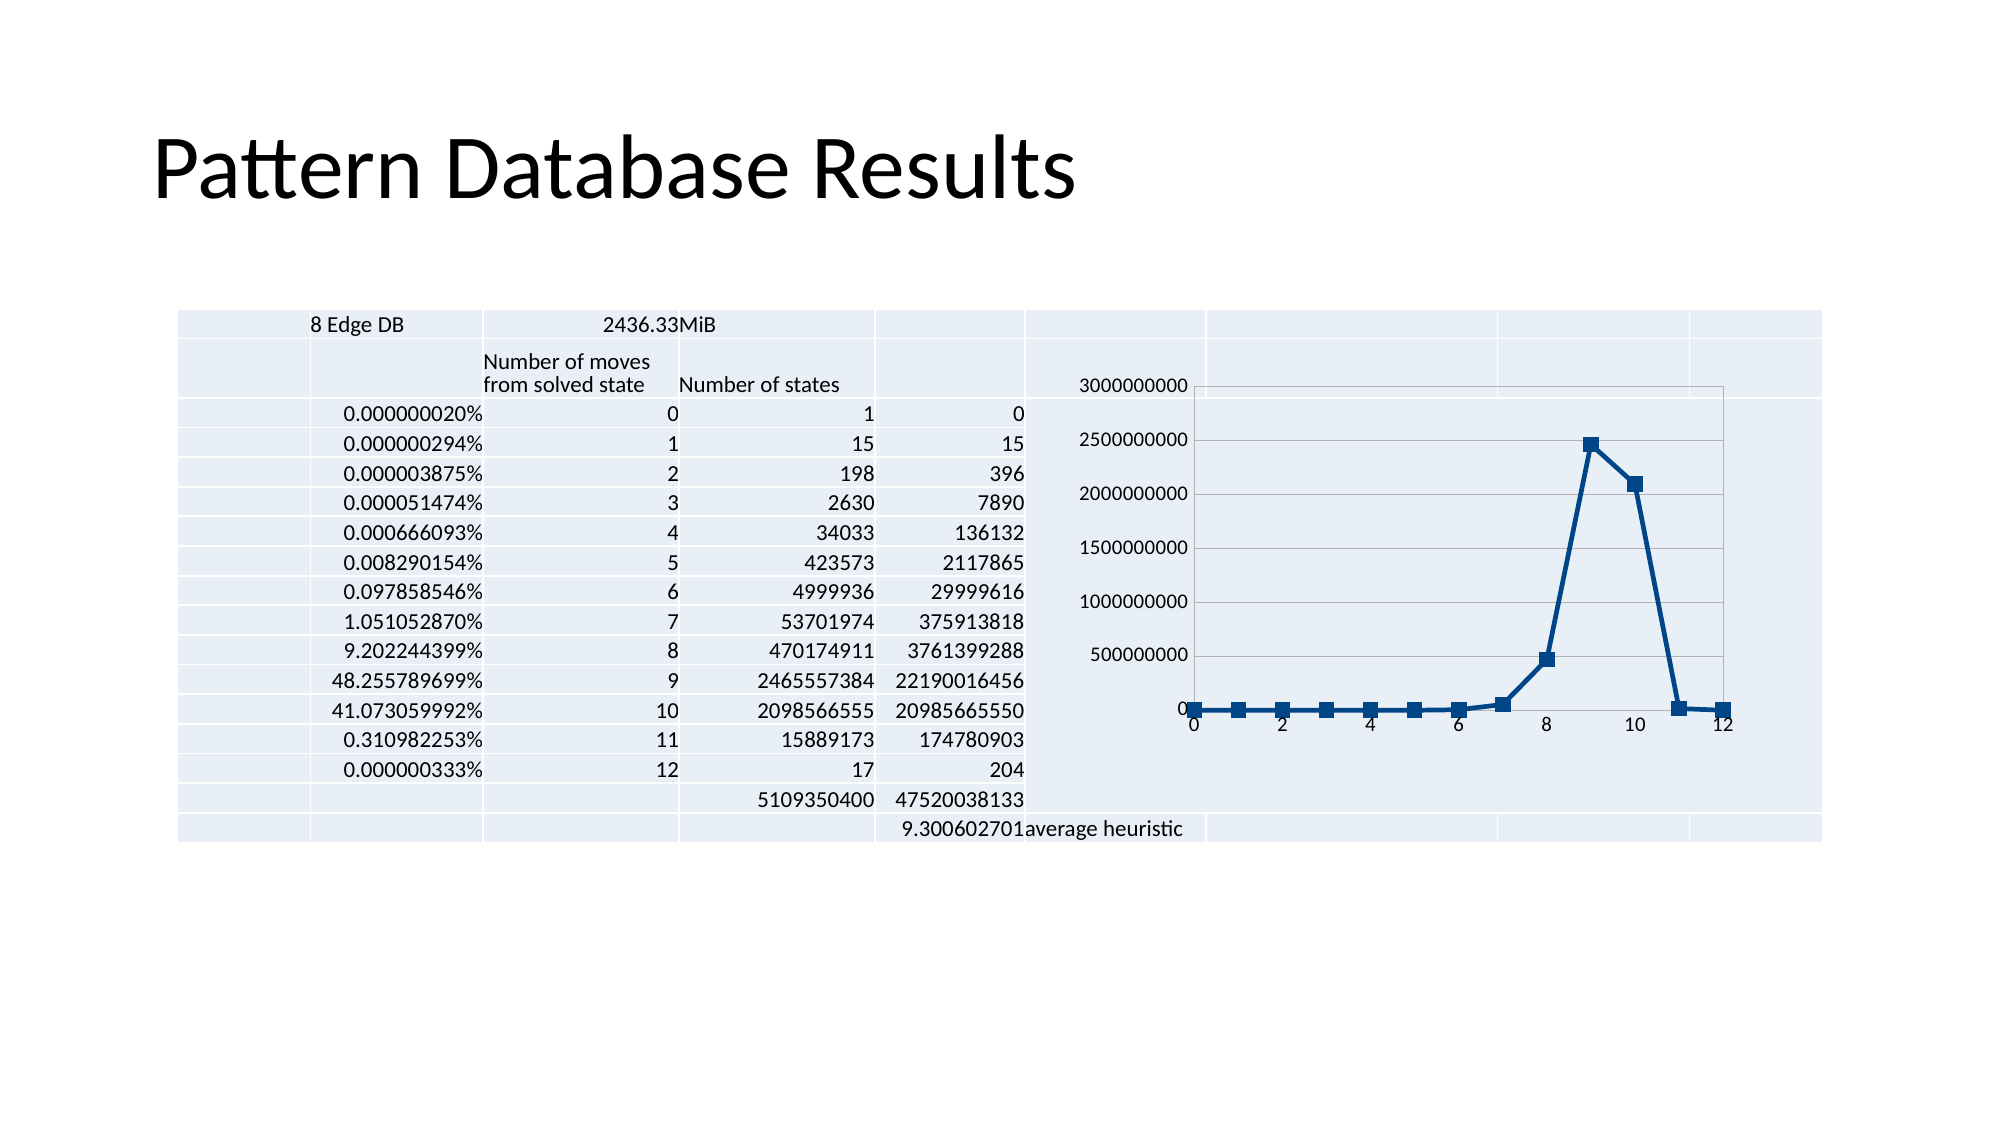

# Pattern Database Results
|  | 8 Edge DB | 2436.33 | MiB |  |  |  |  |  |
| --- | --- | --- | --- | --- | --- | --- | --- | --- |
|  |  | Number of moves from solved state | Number of states |  |  |  |  |  |
|  | 0.000000020% | 0 | 1 | 0 |  |  |  |  |
|  | 0.000000294% | 1 | 15 | 15 |  |  |  |  |
|  | 0.000003875% | 2 | 198 | 396 |  |  |  |  |
|  | 0.000051474% | 3 | 2630 | 7890 |  |  |  |  |
|  | 0.000666093% | 4 | 34033 | 136132 |  |  |  |  |
|  | 0.008290154% | 5 | 423573 | 2117865 |  |  |  |  |
|  | 0.097858546% | 6 | 4999936 | 29999616 |  |  |  |  |
|  | 1.051052870% | 7 | 53701974 | 375913818 |  |  |  |  |
|  | 9.202244399% | 8 | 470174911 | 3761399288 |  |  |  |  |
|  | 48.255789699% | 9 | 2465557384 | 22190016456 |  |  |  |  |
|  | 41.073059992% | 10 | 2098566555 | 20985665550 |  |  |  |  |
|  | 0.310982253% | 11 | 15889173 | 174780903 |  |  |  |  |
|  | 0.000000333% | 12 | 17 | 204 |  |  |  |  |
|  |  |  | 5109350400 | 47520038133 |  |  |  |  |
|  |  |  |  | 9.300602701 | average heuristic |  |  |  |

### Chart

| Category | Number of states |
|---|---|